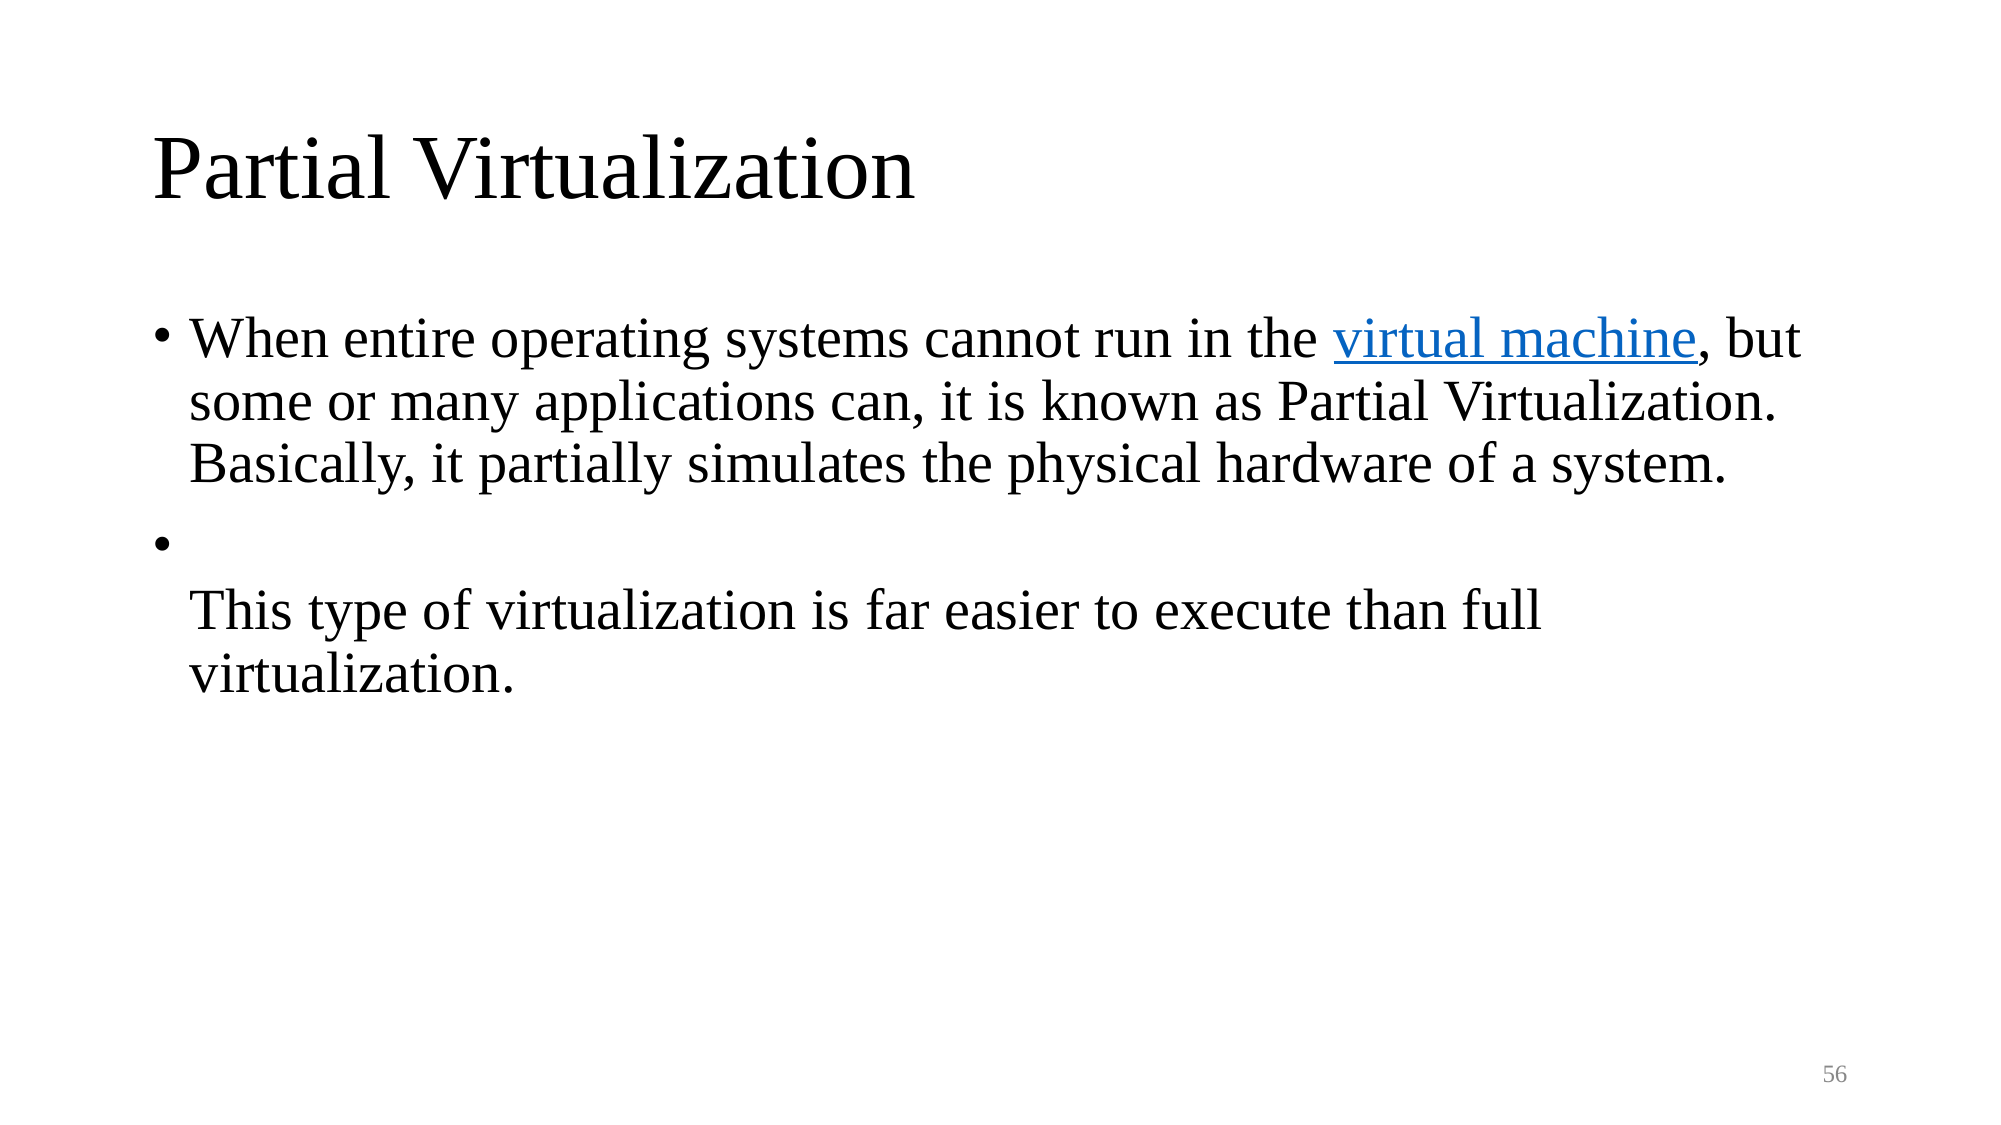

# Partial Virtualization
When entire operating systems cannot run in the virtual machine, but some or many applications can, it is known as Partial Virtualization. Basically, it partially simulates the physical hardware of a system.
This type of virtualization is far easier to execute than full virtualization.
56